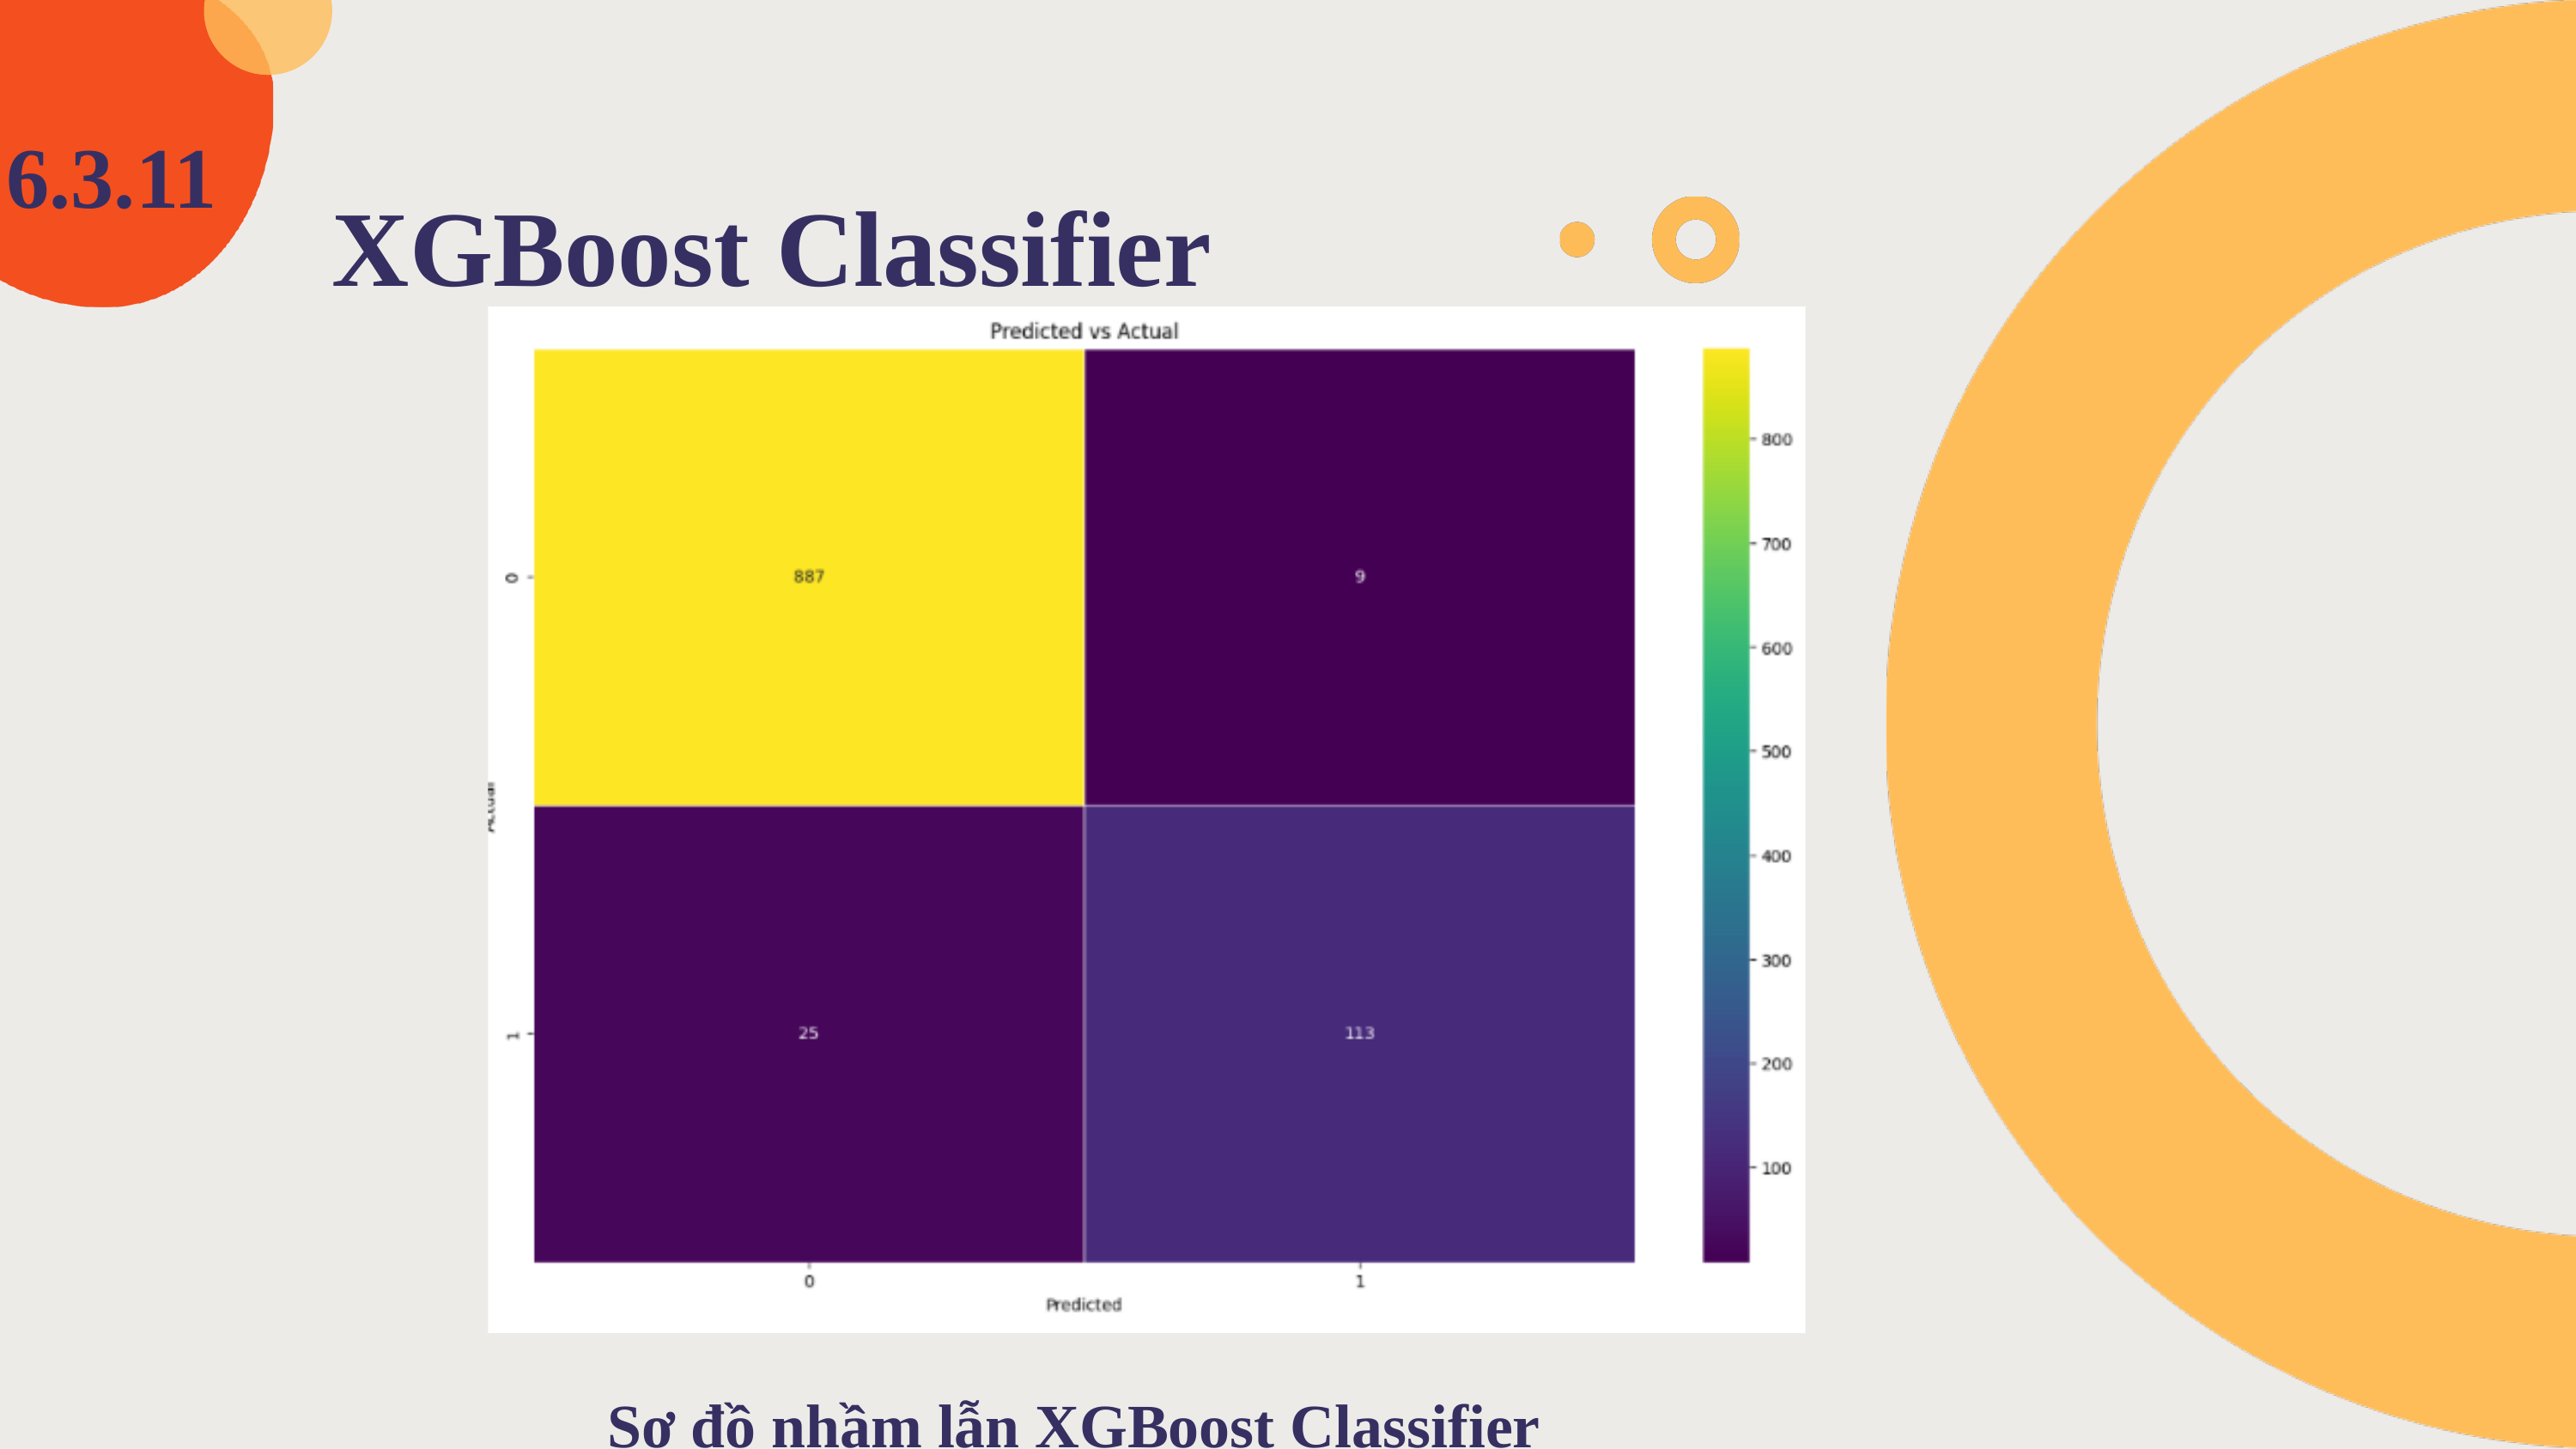

6.3.11
XGBoost Classifier

Sơ đồ nhầm lẫn XGBoost Classifier